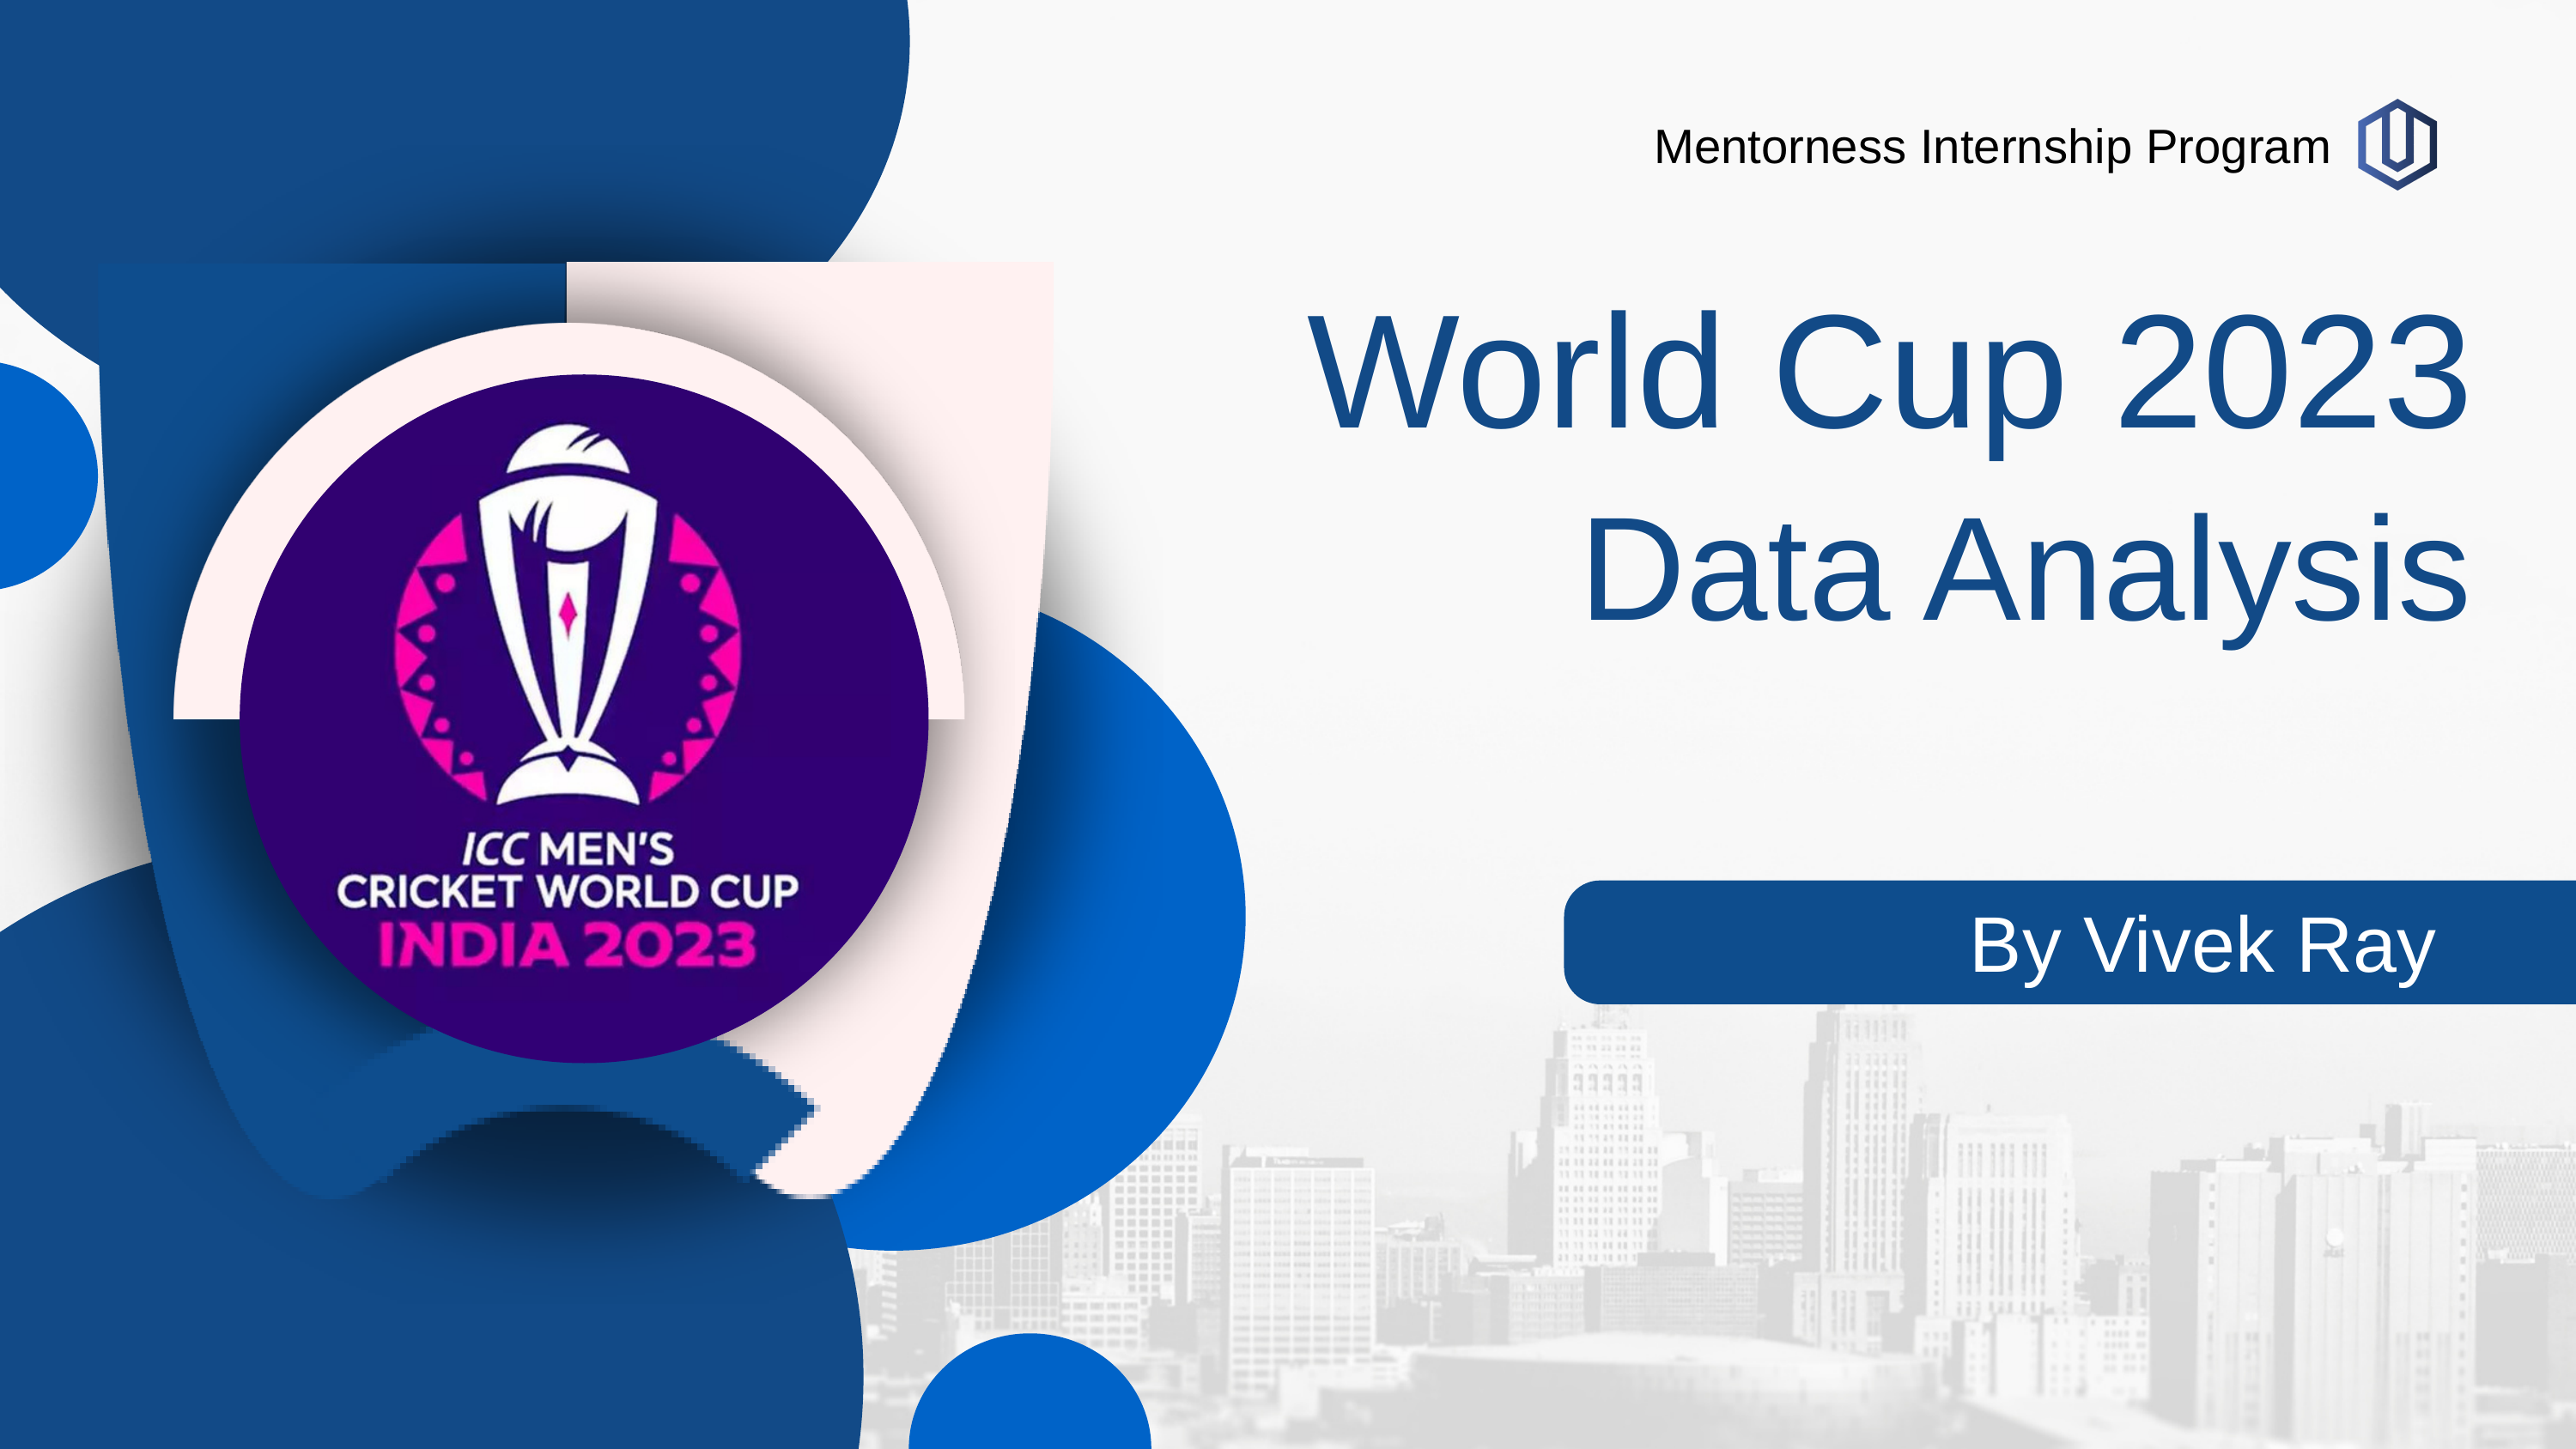

Mentorness Internship Program

World Cup 2023

Data Analysis

By Vivek Ray